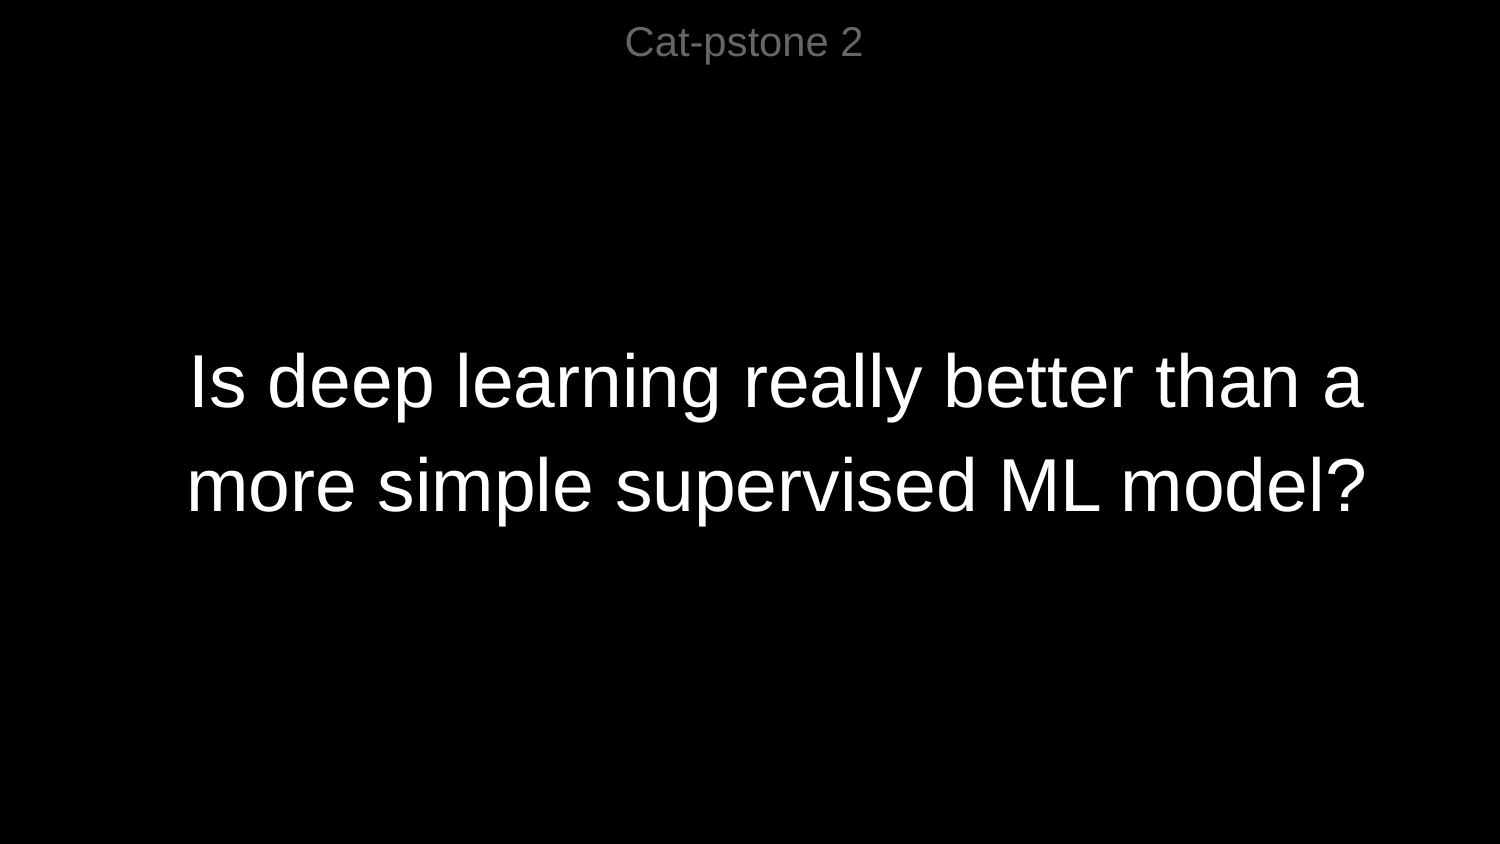

# Cat-pstone 2

Is deep learning really better than a more simple supervised ML model?